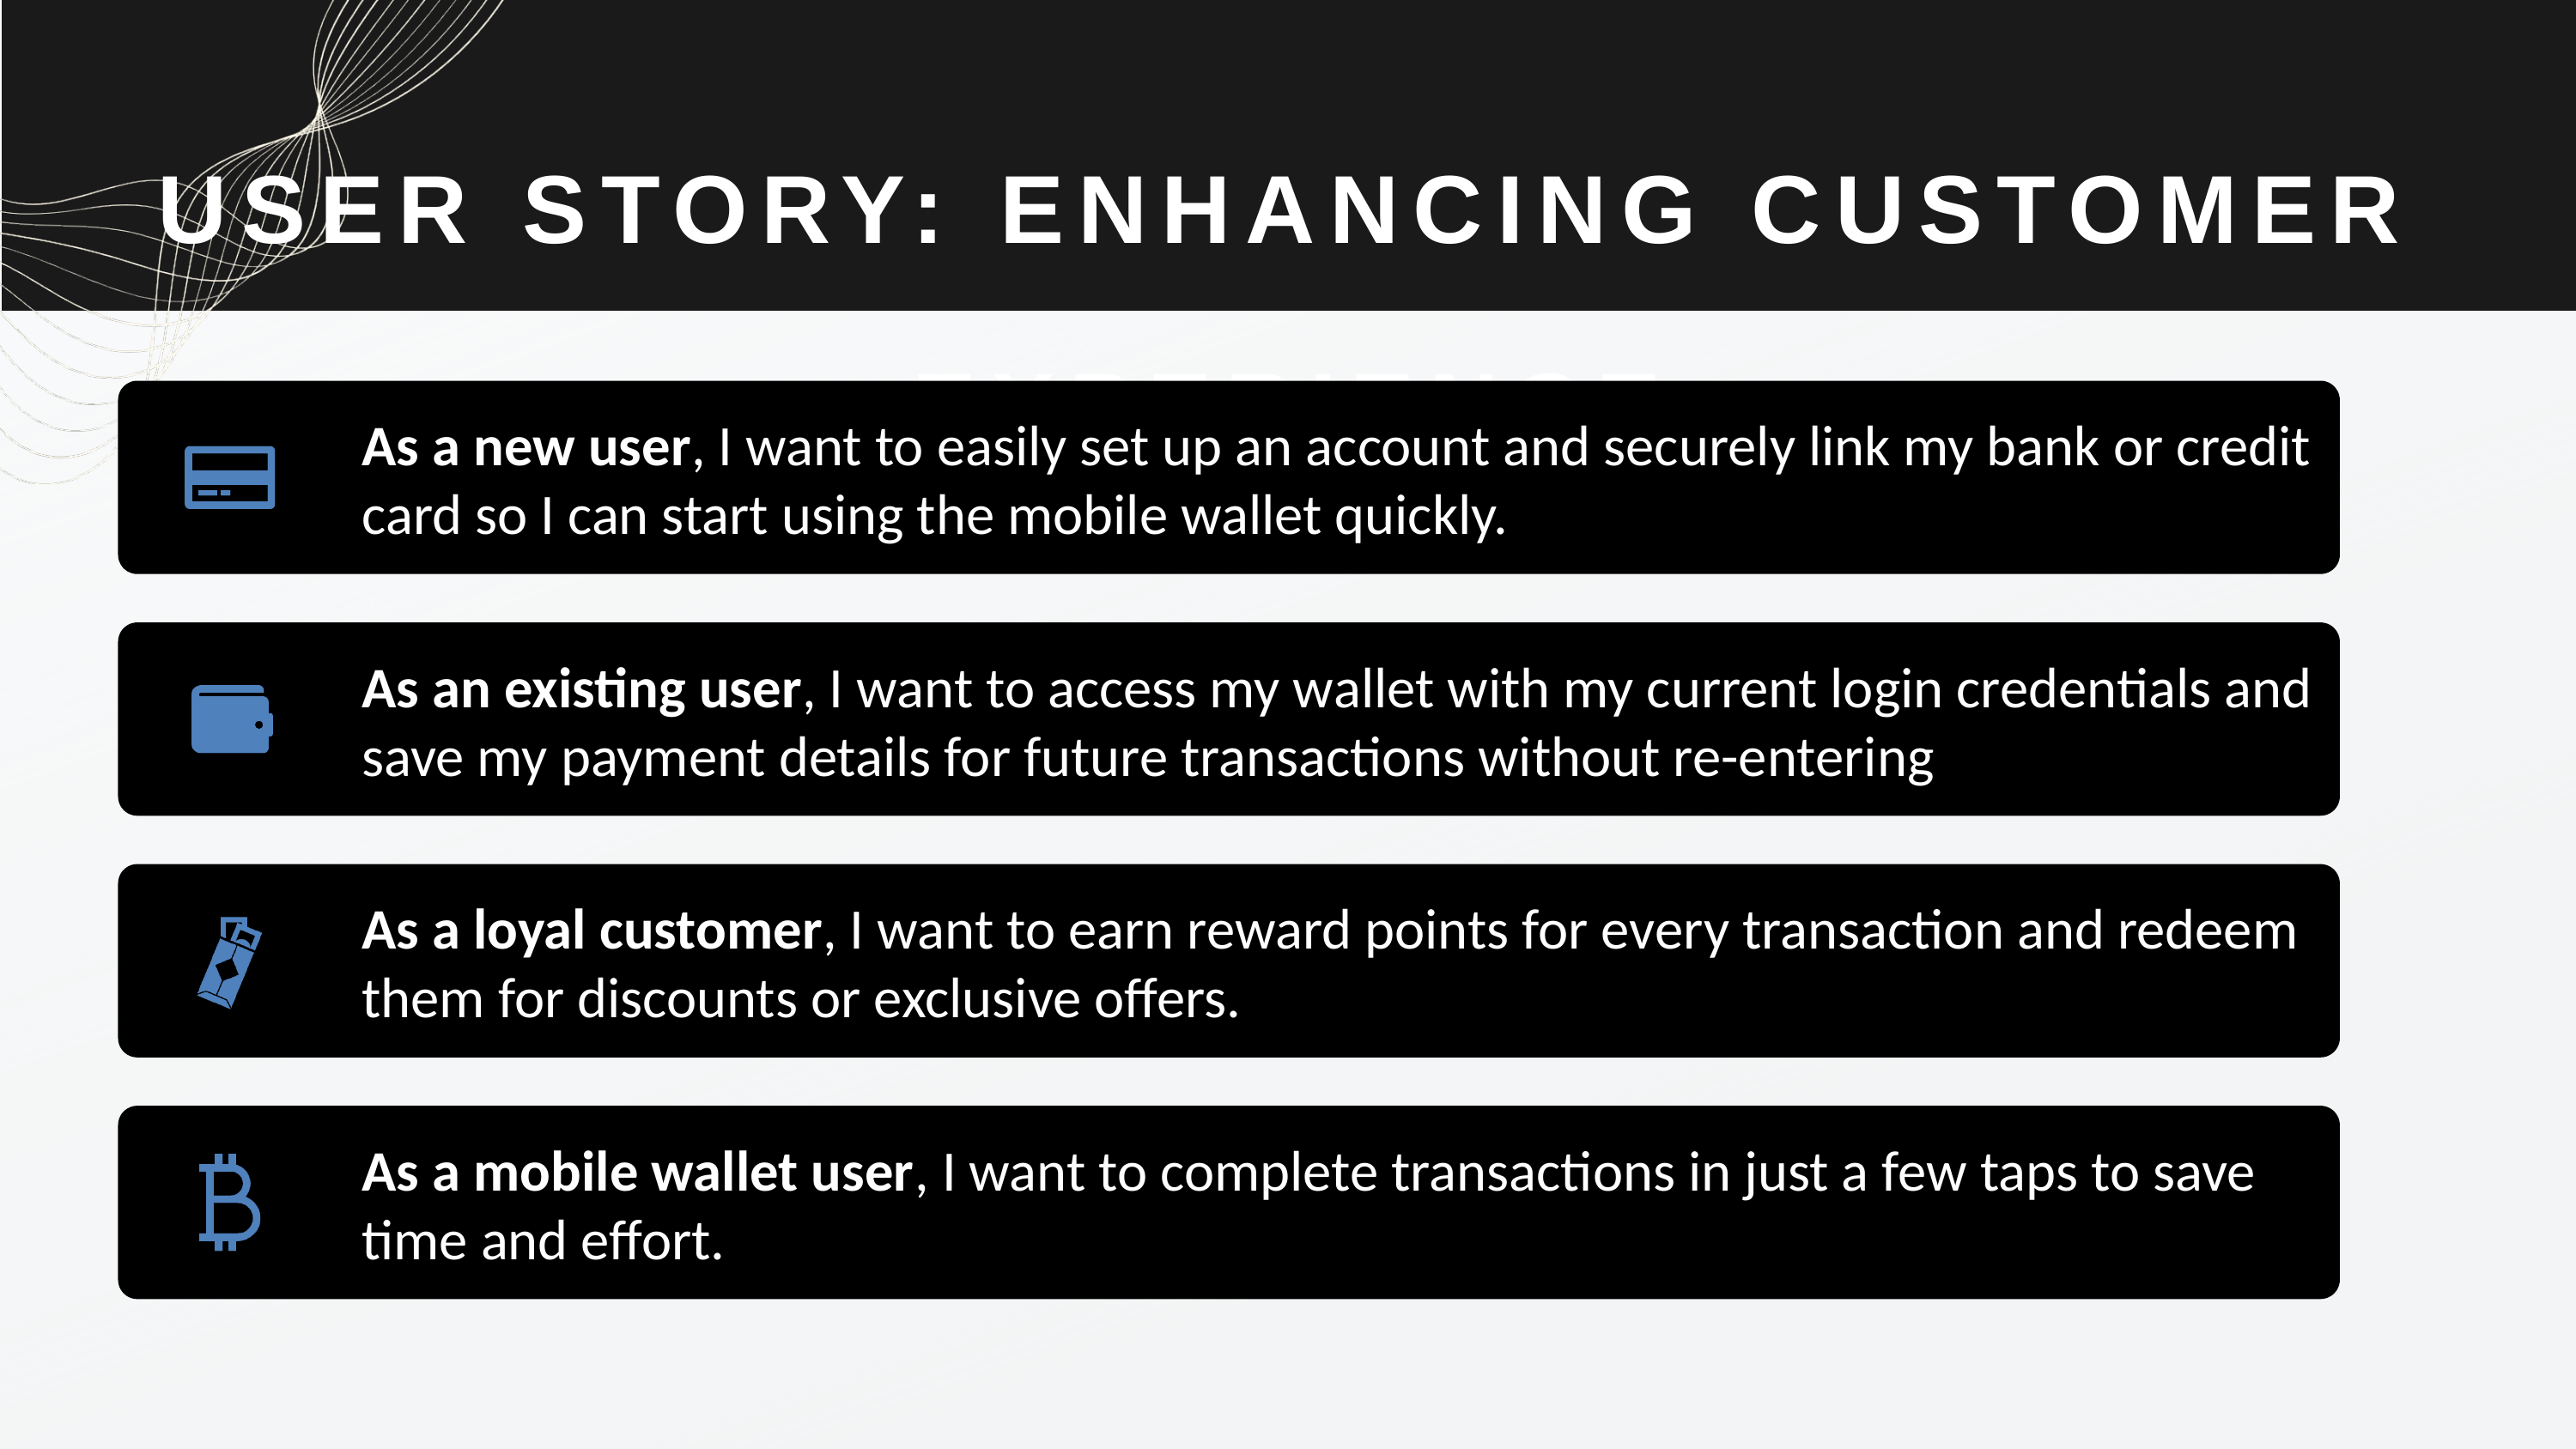

USER STORY: ENHANCING CUSTOMER EXPERIENCE
As a new user, I want to easily set up an account and securely link my bank or credit card so I can start using the mobile wallet quickly.
As an existing user, I want to access my wallet with my current login credentials and save my payment details for future transactions without re-entering information.
As a loyal customer, I want to earn reward points for every transaction and redeem them for discounts or exclusive offers.
As a mobile wallet user, I want to complete transactions in just a few taps to save time and effort.